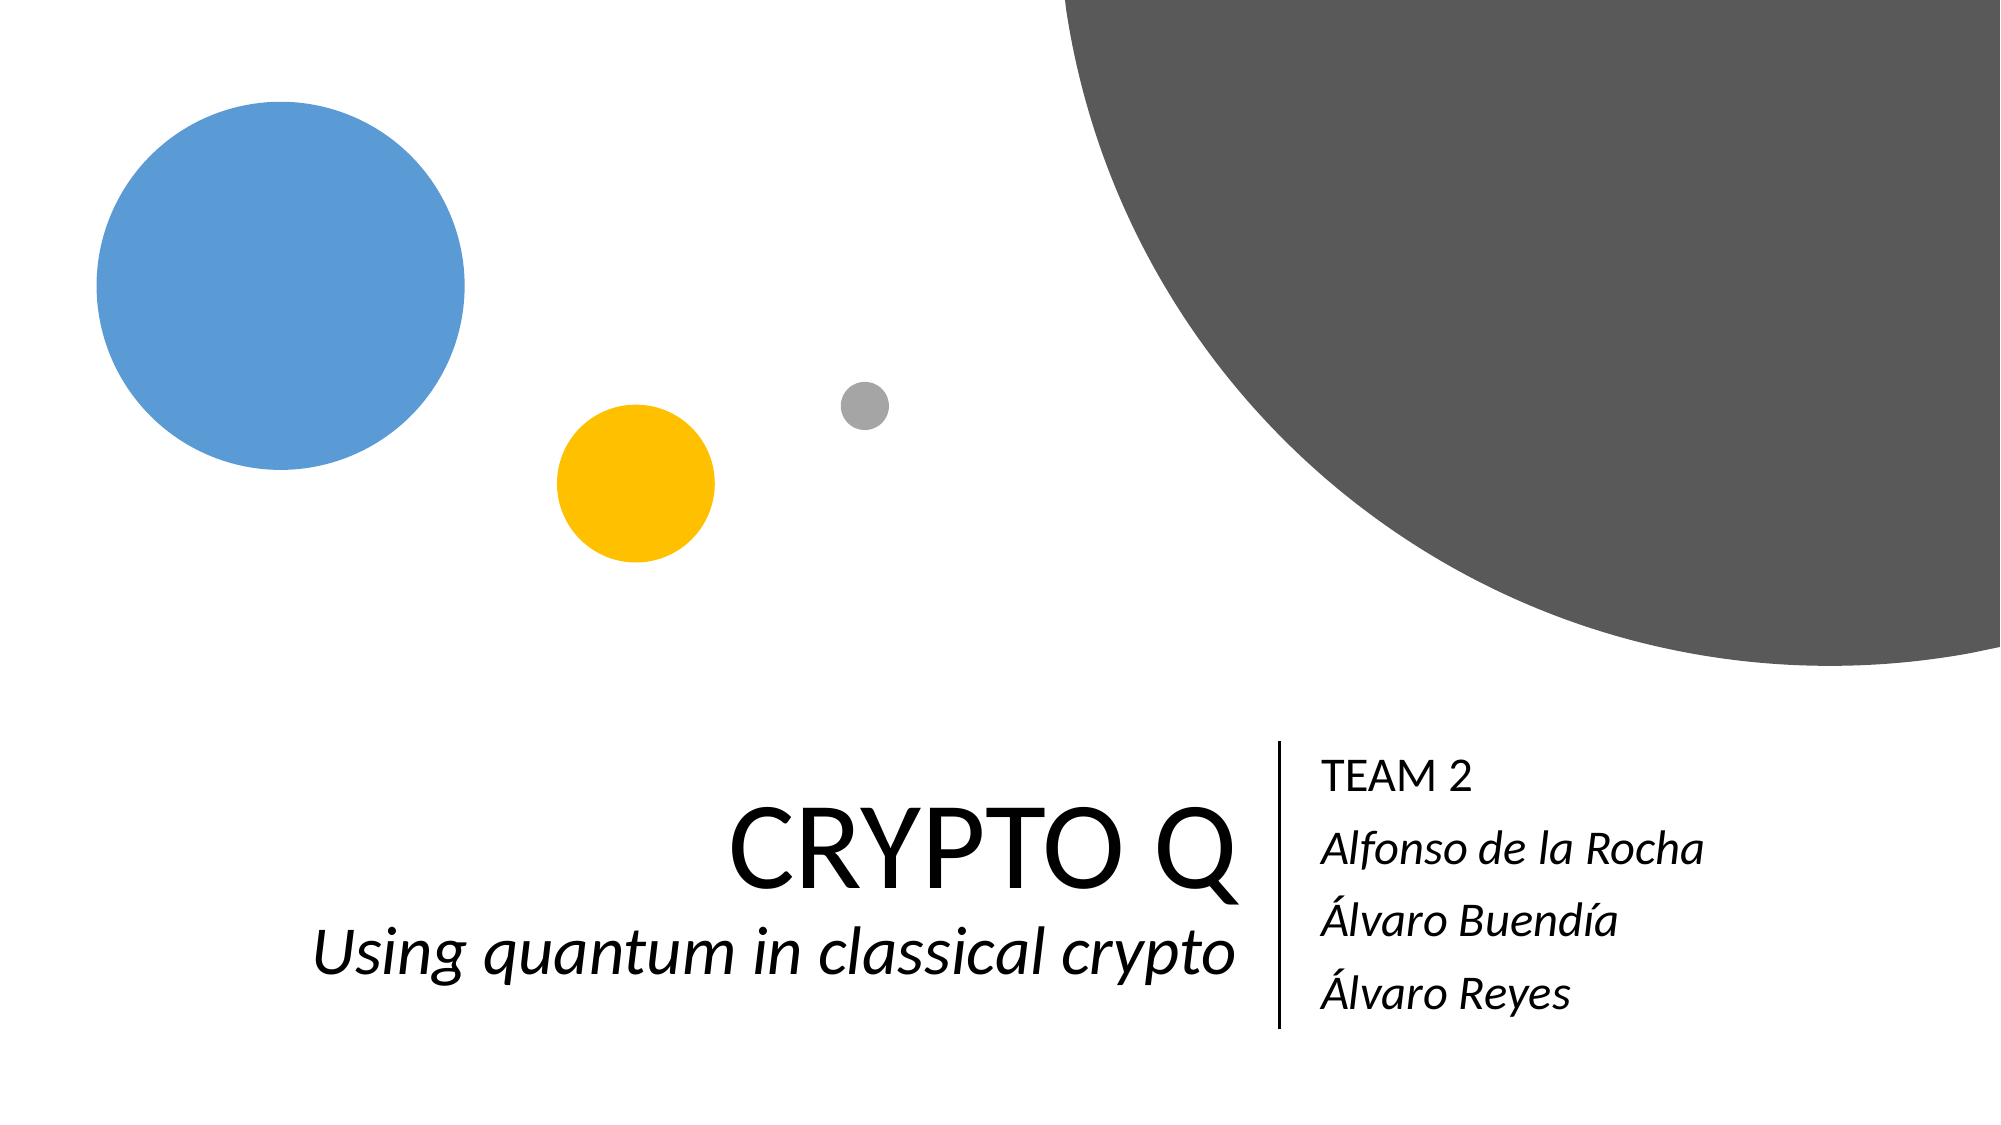

# CRYPTO Q Using quantum in classical crypto
TEAM 2
Alfonso de la Rocha
Álvaro Buendía
Álvaro Reyes